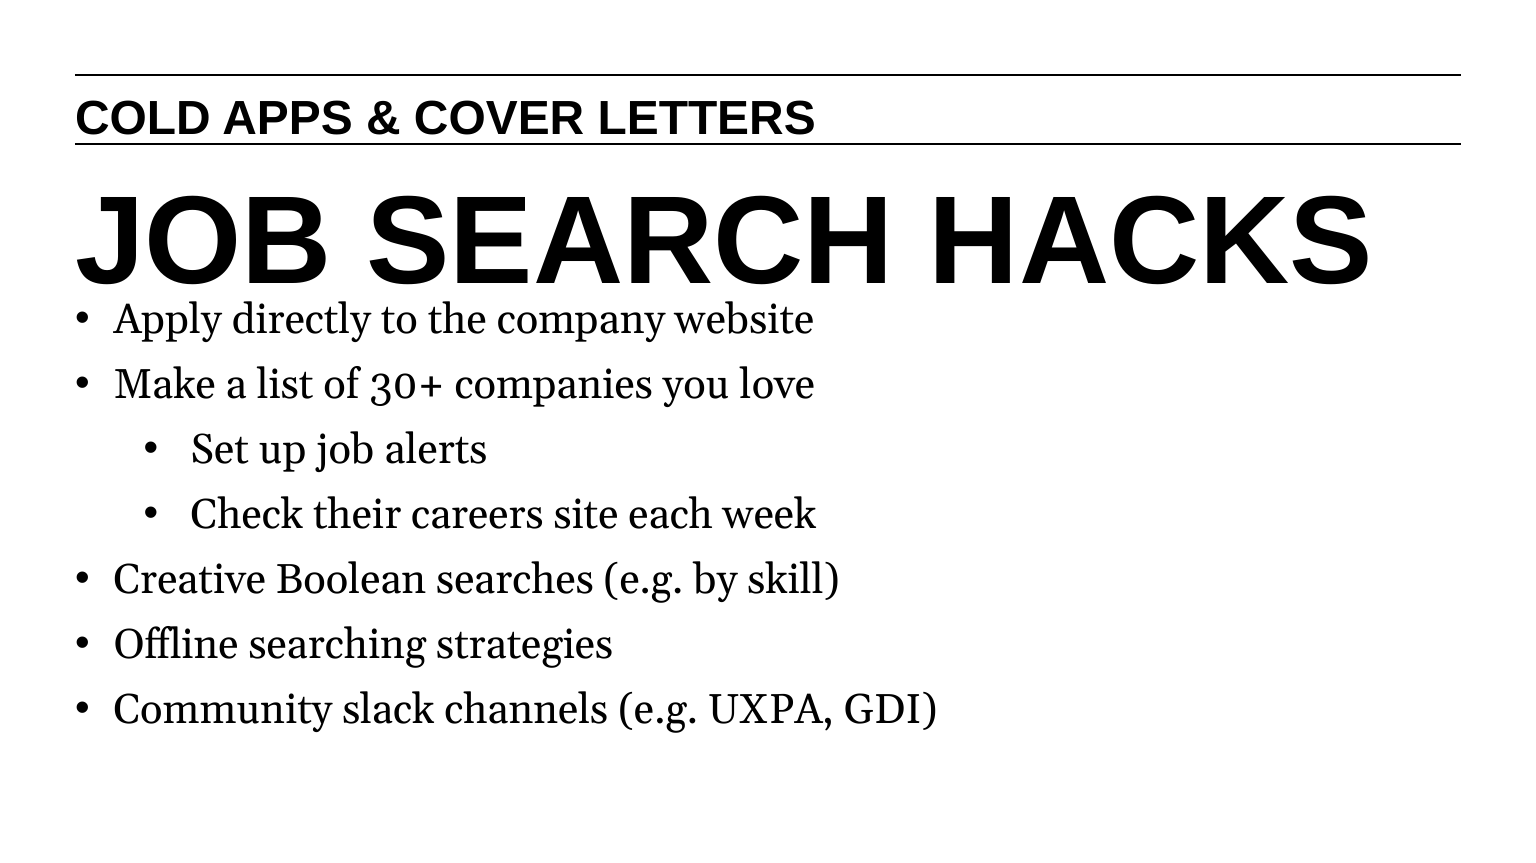

COLD APPS & COVER LETTERS
JOB SEARCH HACKS
Apply directly to the company website
Make a list of 30+ companies you love
Set up job alerts
Check their careers site each week
Creative Boolean searches (e.g. by skill)
Offline searching strategies
Community slack channels (e.g. UXPA, GDI)